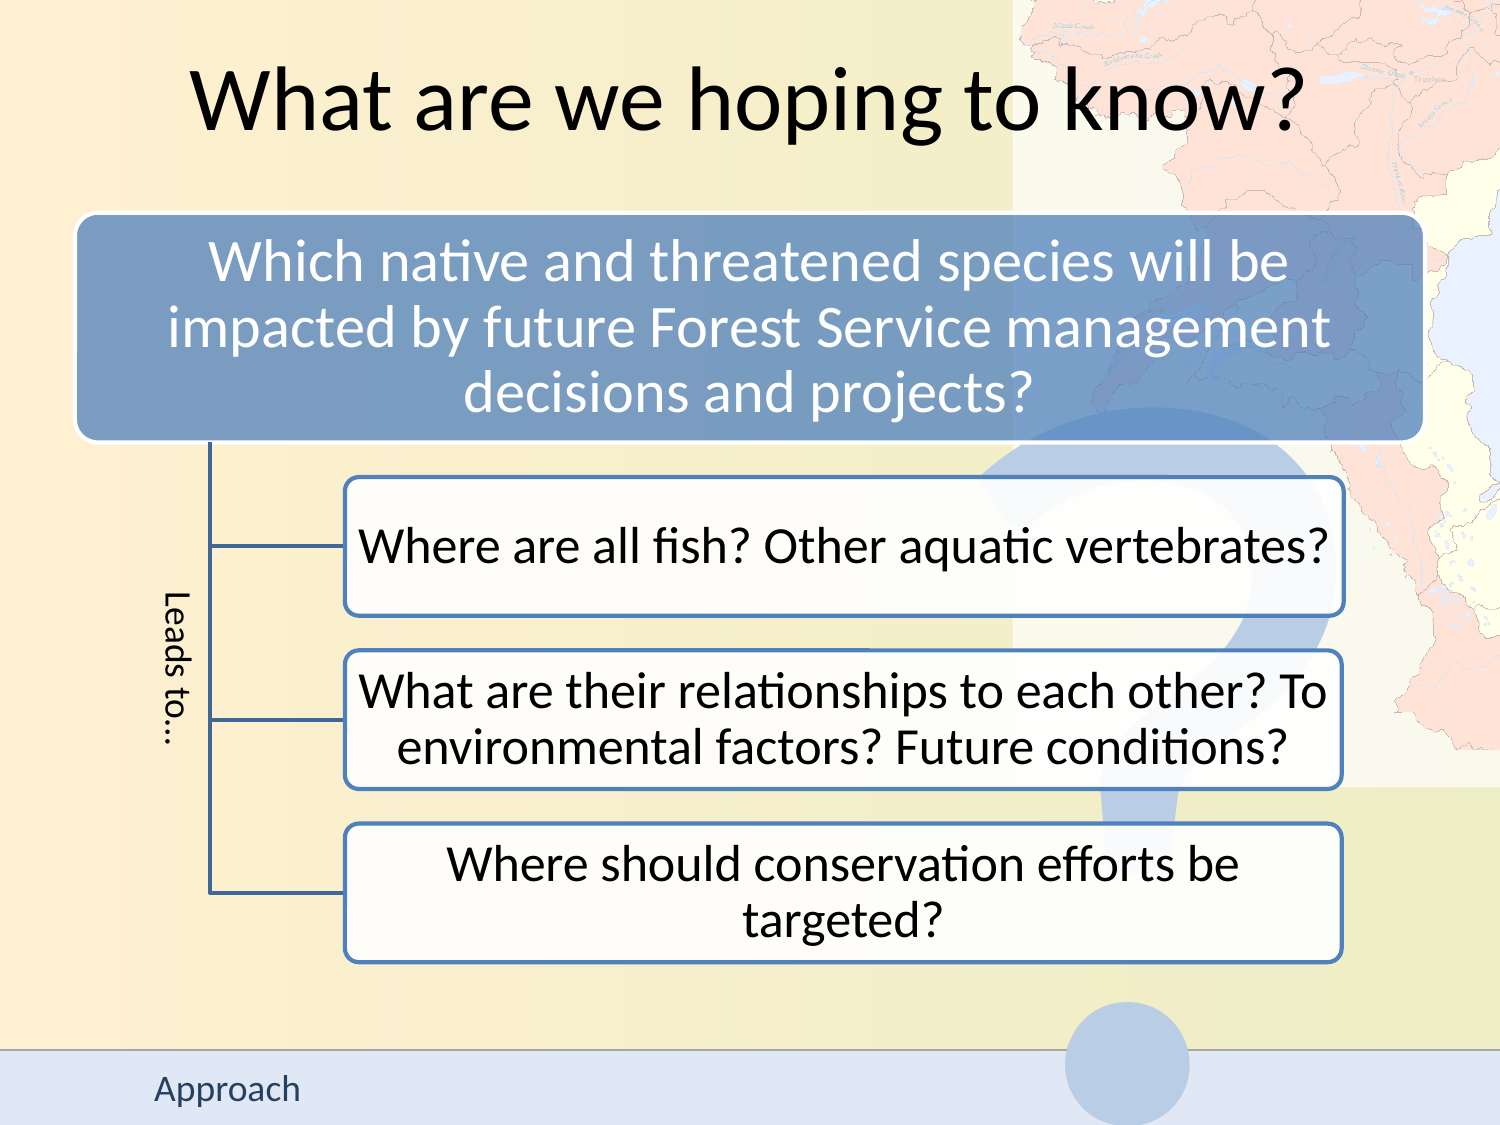

# What are we hoping to know?
?
Which native and threatened species will be impacted by future Forest Service management decisions and projects?
Where are all fish? Other aquatic vertebrates?
What are their relationships to each other? To environmental factors? Future conditions?
Where should conservation efforts be targeted?
Leads to…
Approach